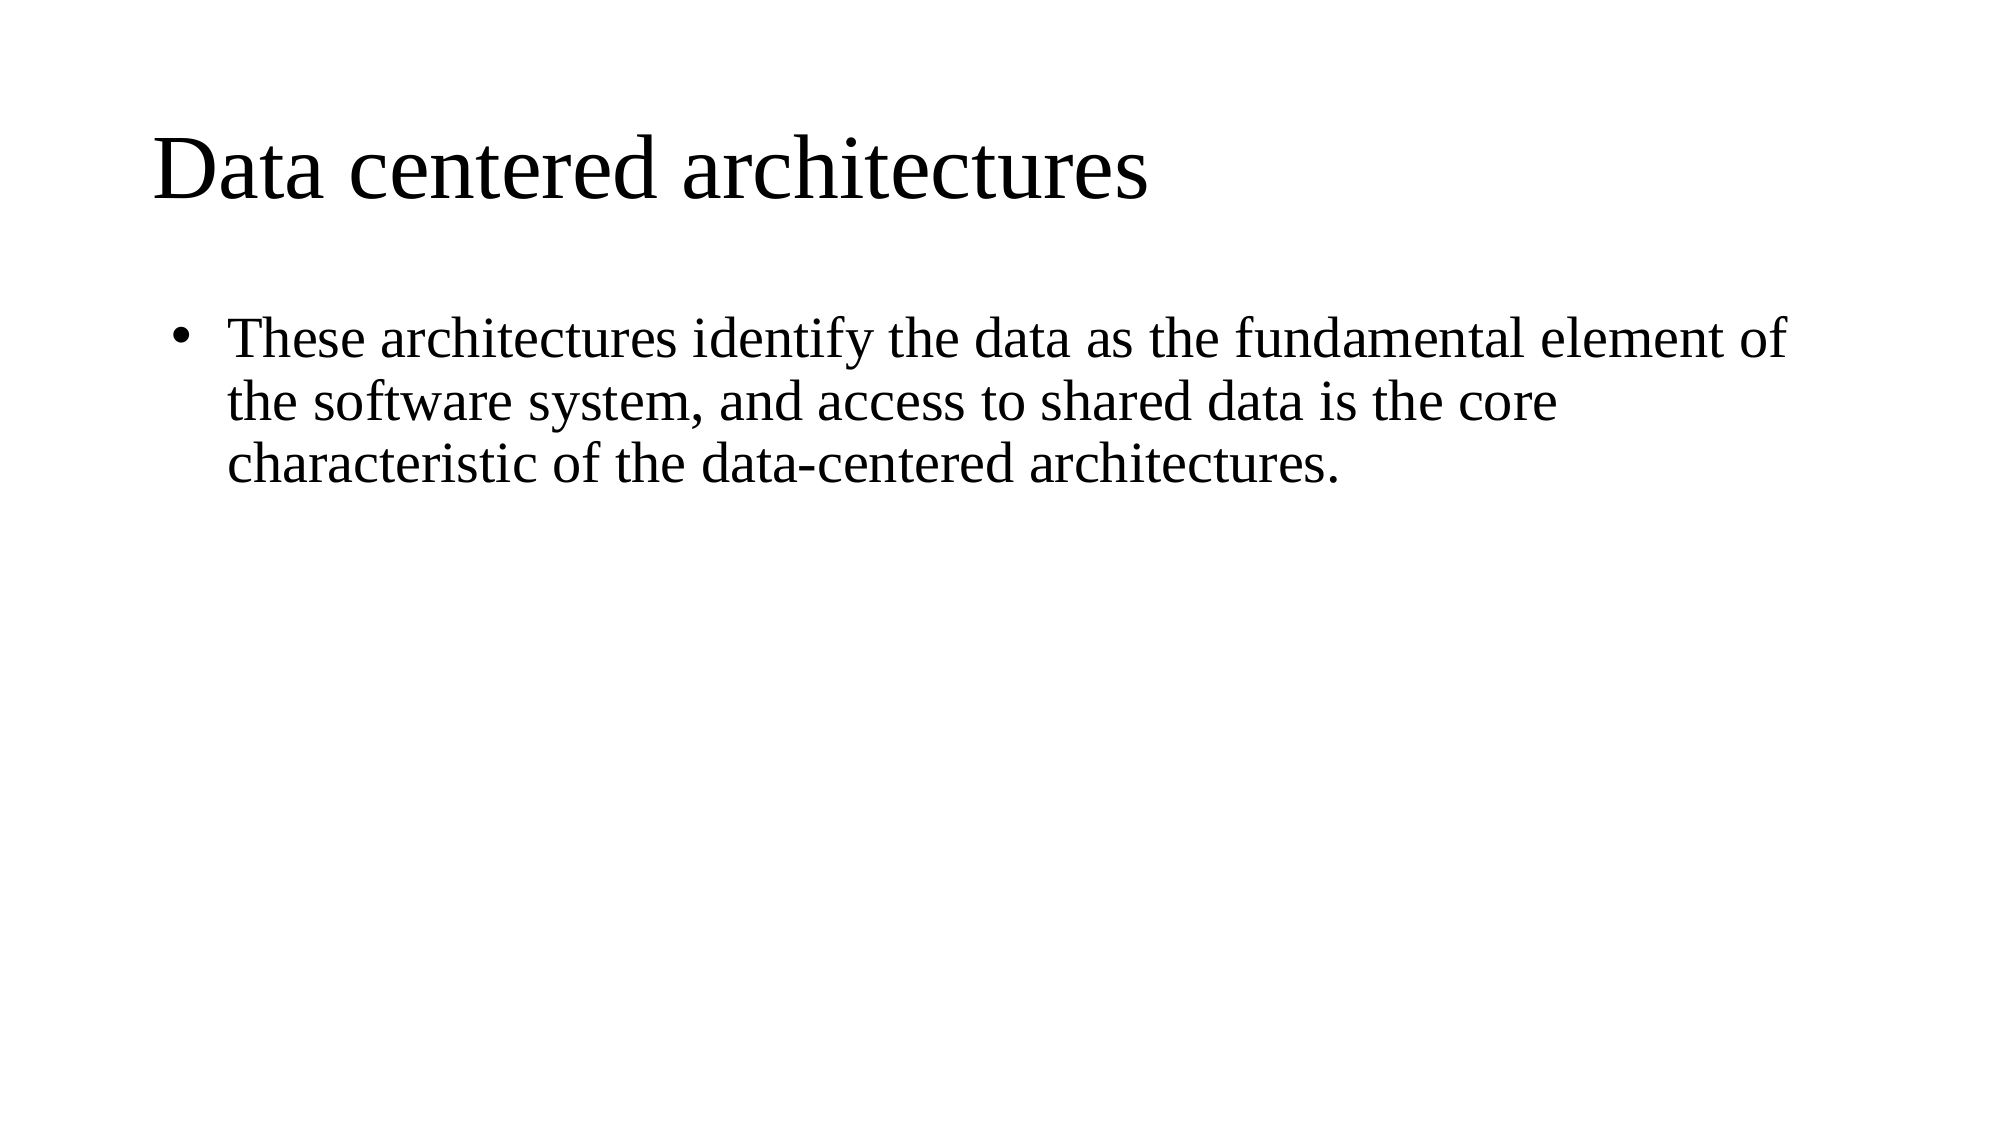

# Data centered architectures
These architectures identify the data as the fundamental element of the software system, and access to shared data is the core characteristic of the data-centered architectures.